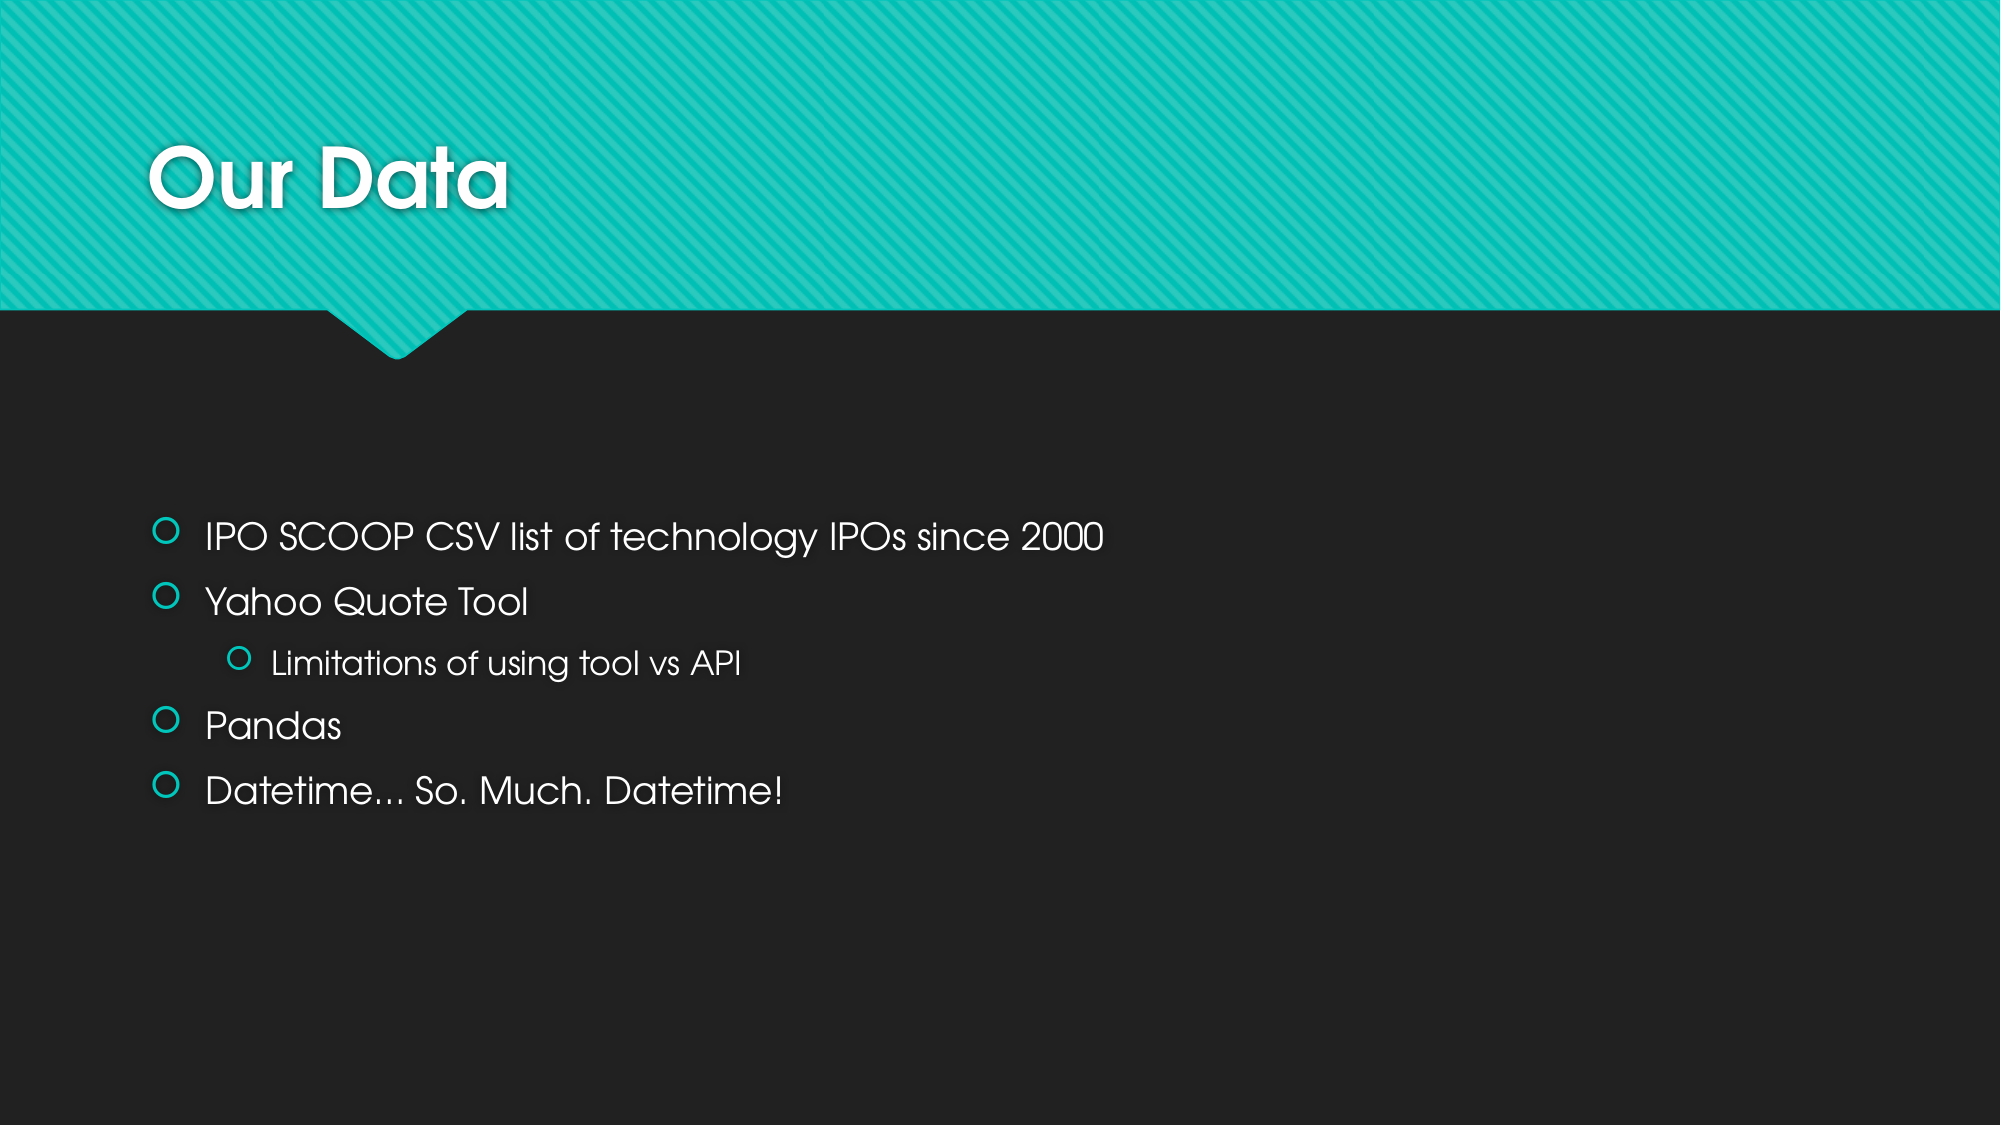

# Our Data
IPO SCOOP CSV list of technology IPOs since 2000
Yahoo Quote Tool
Limitations of using tool vs API
Pandas
Datetime… So. Much. Datetime!